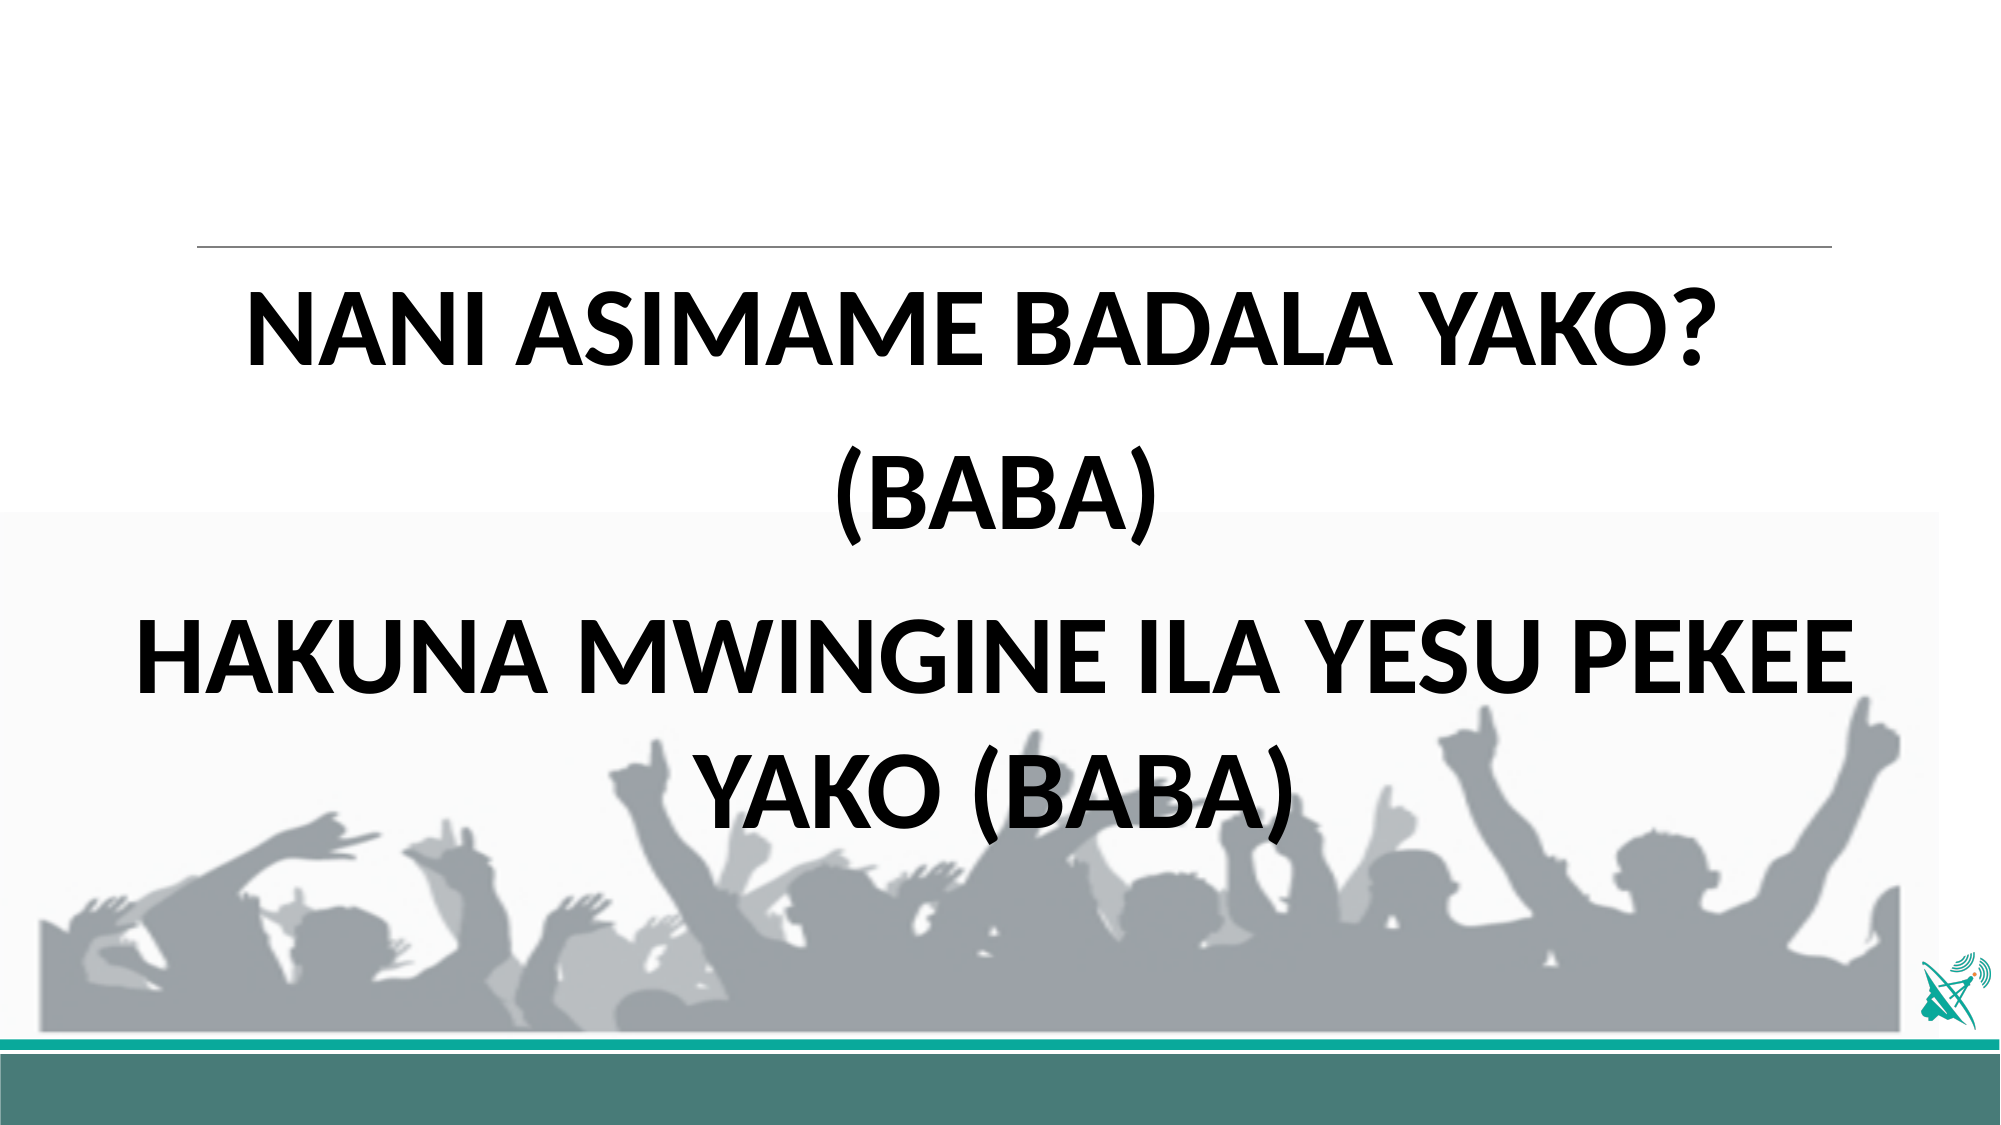

NANI ASIMAME BADALA YAKO?
(BABA)
HAKUNA MWINGINE ILA YESU PEKEE YAKO (BABA)